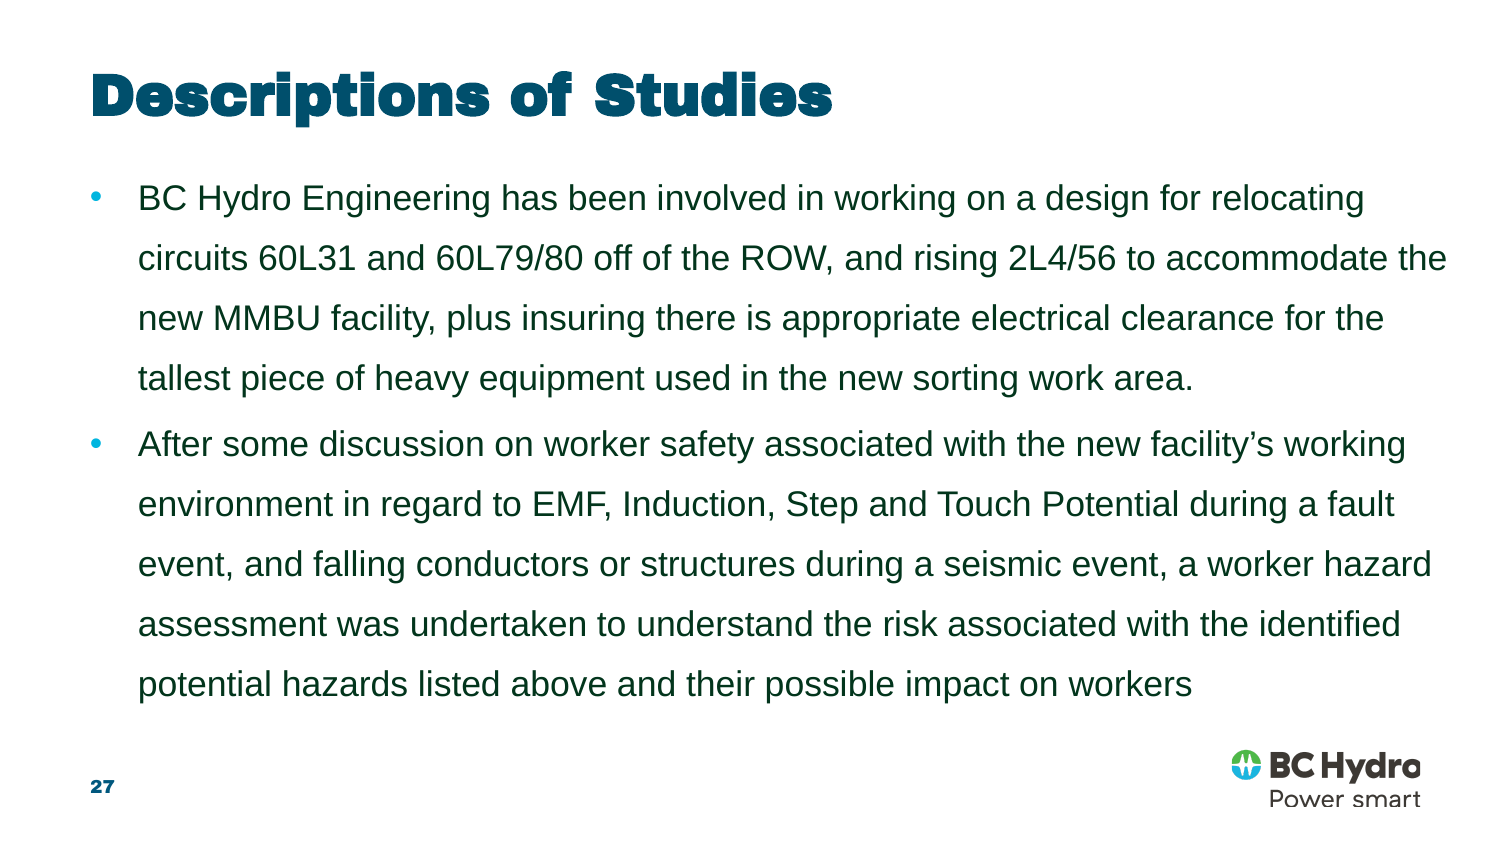

# Descriptions of Studies
BC Hydro Engineering has been involved in working on a design for relocating circuits 60L31 and 60L79/80 off of the ROW, and rising 2L4/56 to accommodate the new MMBU facility, plus insuring there is appropriate electrical clearance for the tallest piece of heavy equipment used in the new sorting work area.
After some discussion on worker safety associated with the new facility’s working environment in regard to EMF, Induction, Step and Touch Potential during a fault event, and falling conductors or structures during a seismic event, a worker hazard assessment was undertaken to understand the risk associated with the identified potential hazards listed above and their possible impact on workers
27